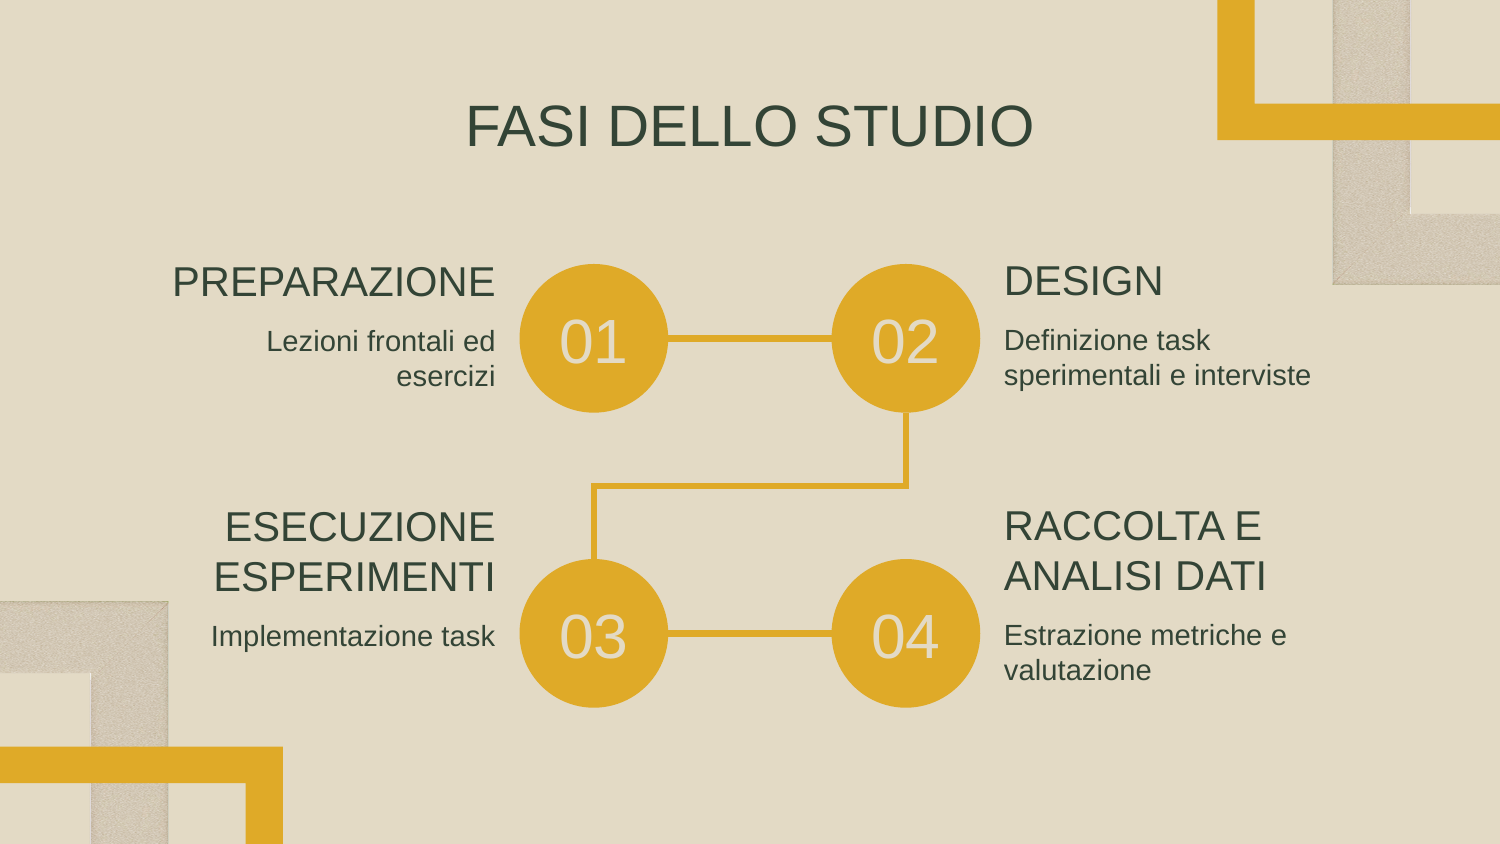

# FASI DELLO STUDIO
DESIGN
PREPARAZIONE
01
02
Definizione task sperimentali e interviste
Lezioni frontali ed esercizi
ESECUZIONE ESPERIMENTI
RACCOLTA E ANALISI DATI
03
04
Estrazione metriche e valutazione
Implementazione task